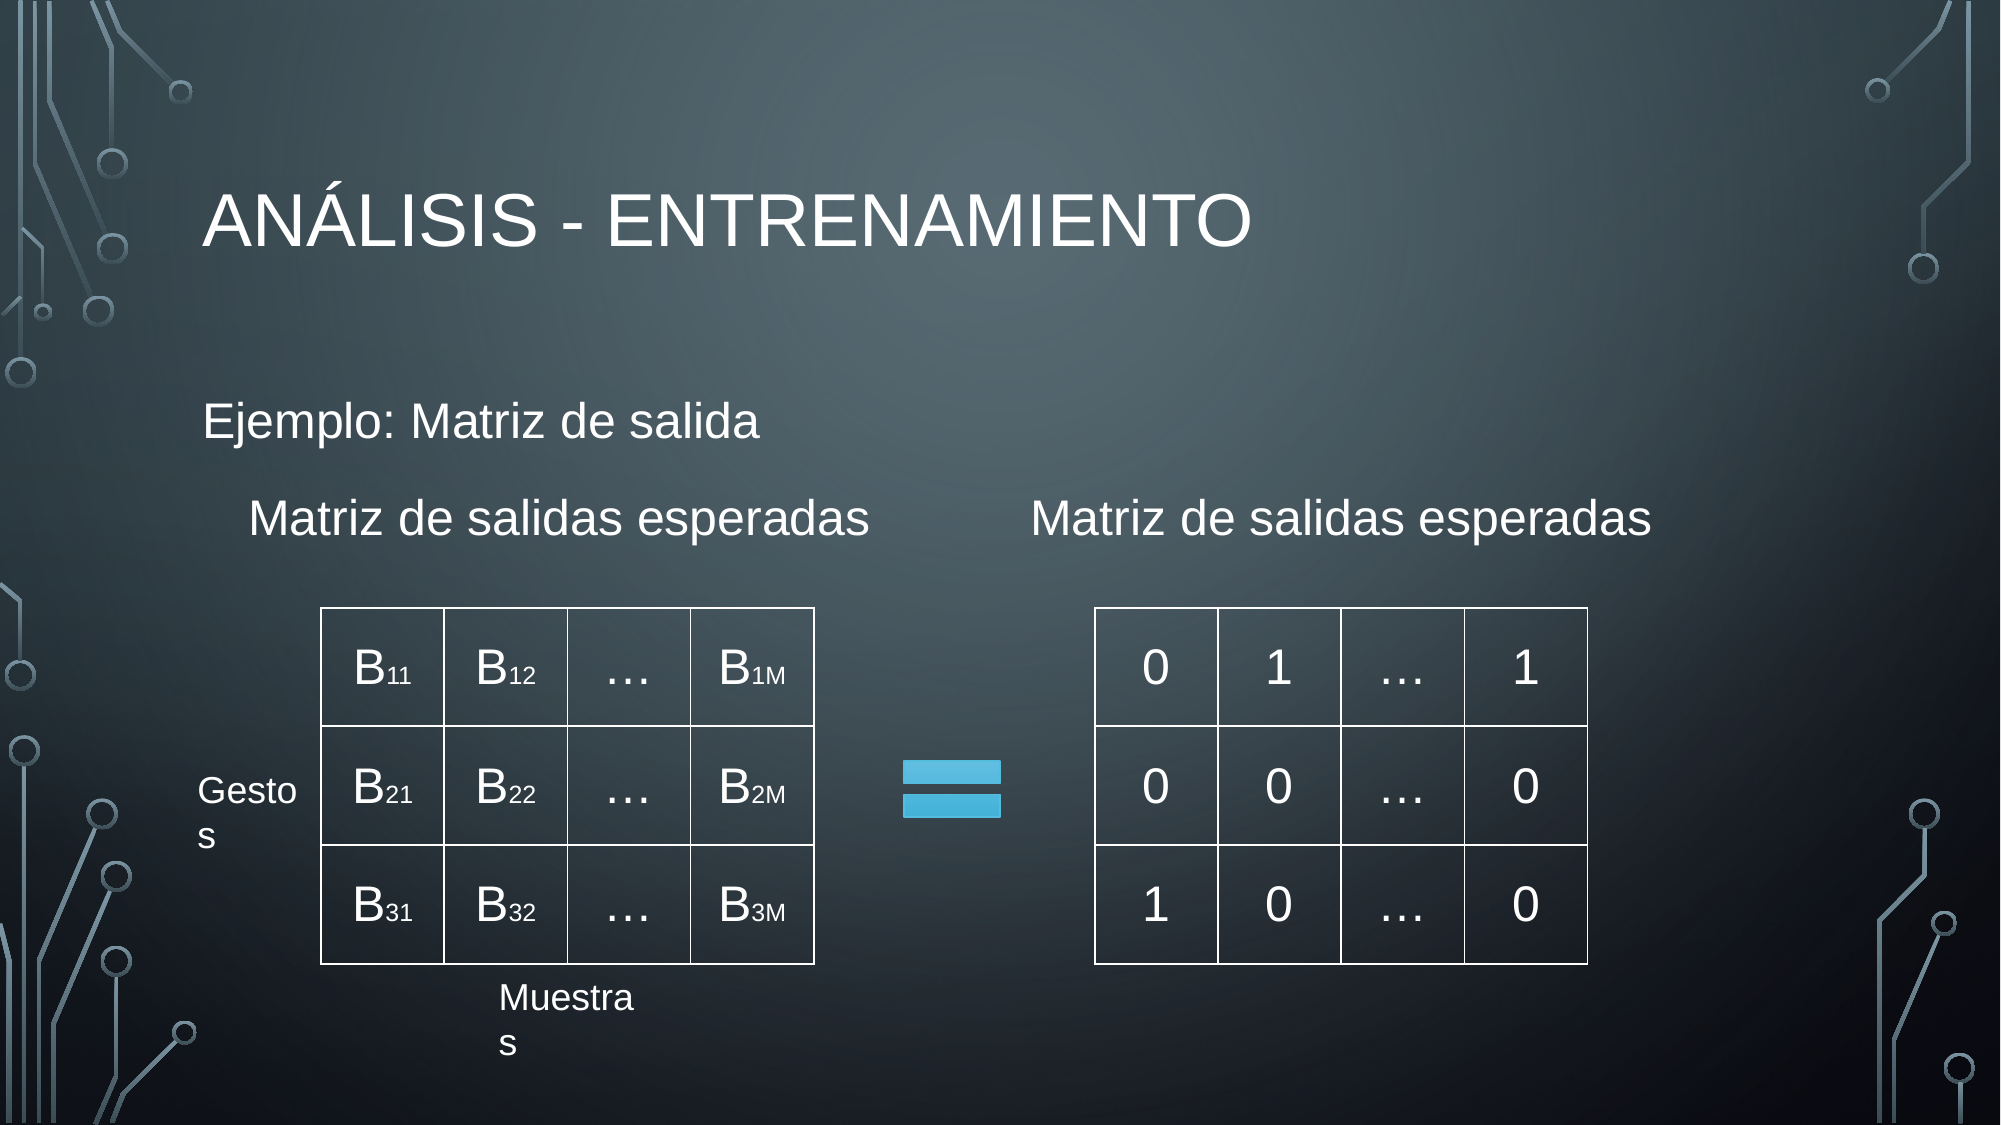

# Análisis - Entrenamiento
Ejemplo: Matriz de salida
Matriz de salidas esperadas
Matriz de salidas esperadas
| 0 | 1 | … | 1 |
| --- | --- | --- | --- |
| 0 | 0 | … | 0 |
| 1 | 0 | … | 0 |
| B11 | B12 | … | B1M |
| --- | --- | --- | --- |
| B21 | B22 | … | B2M |
| B31 | B32 | … | B3M |

Gestos
Muestras